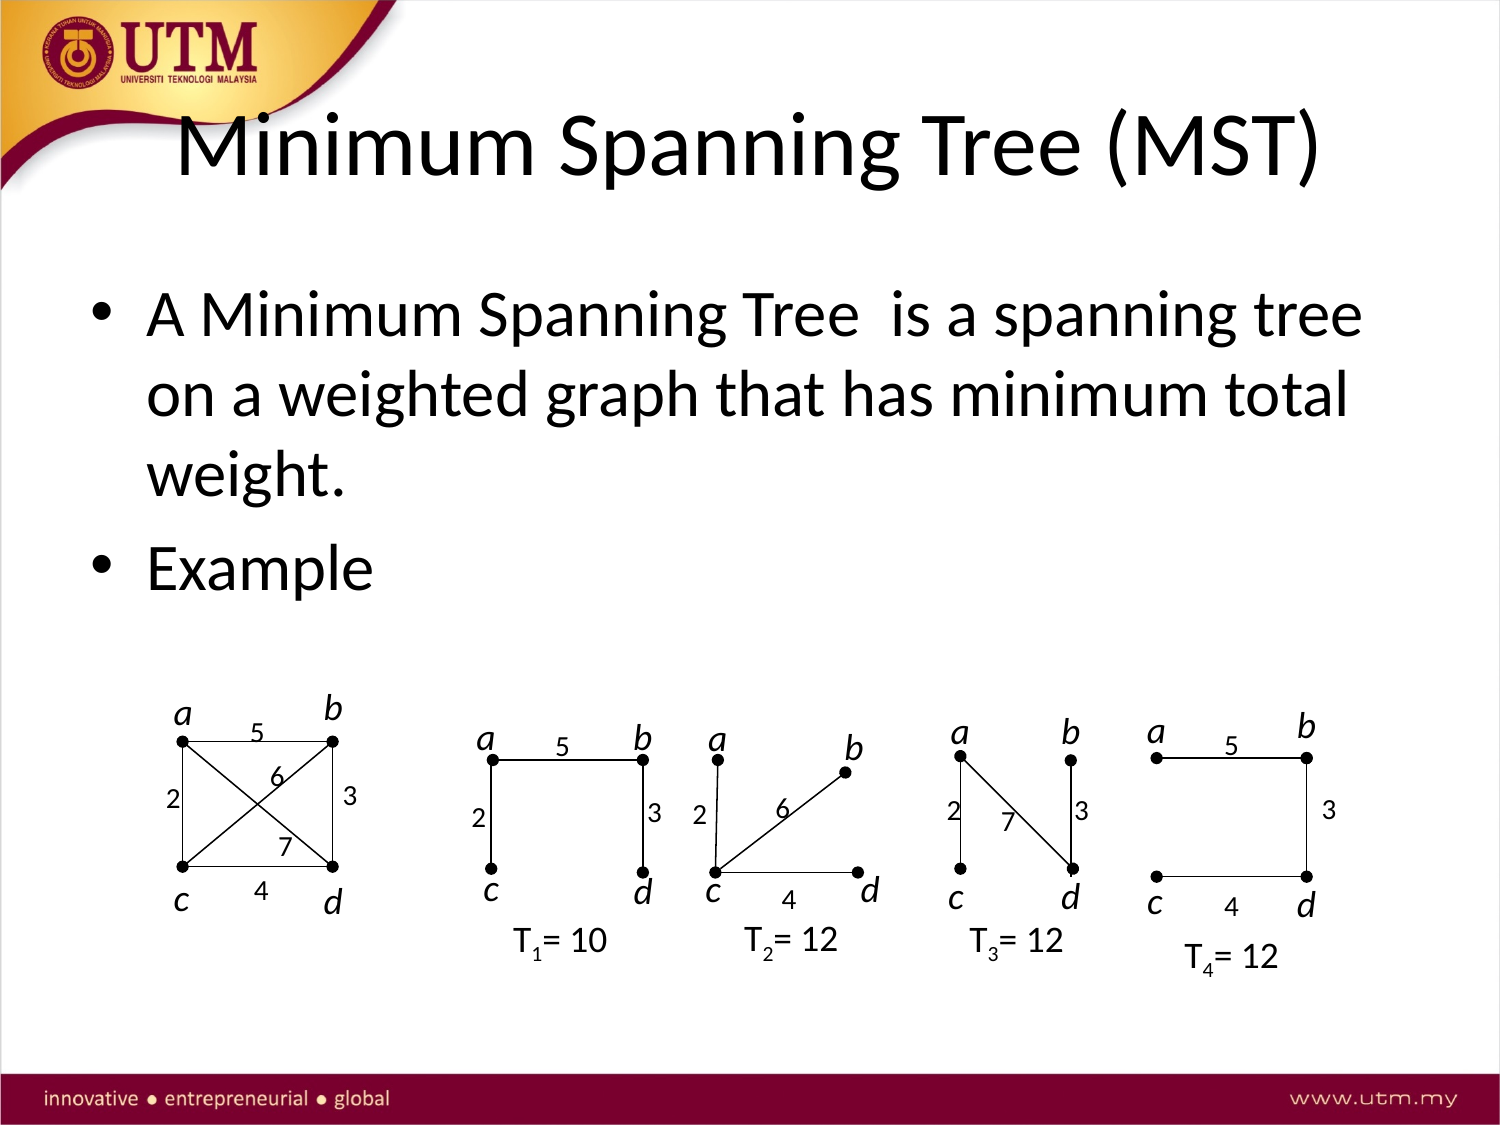

# Minimum Spanning Tree (MST)
A Minimum Spanning Tree  is a spanning tree on a weighted graph that has minimum total weight.
Example

b
a
5
6
3
2
7
4
c
d
b
a
b
a
b
a
a
b
5
T1= 10
6
3
2
3
3
2
2
7
c
c
d
d
c
d
c
d
4
4
T2= 12
T3= 12
T4= 12
5